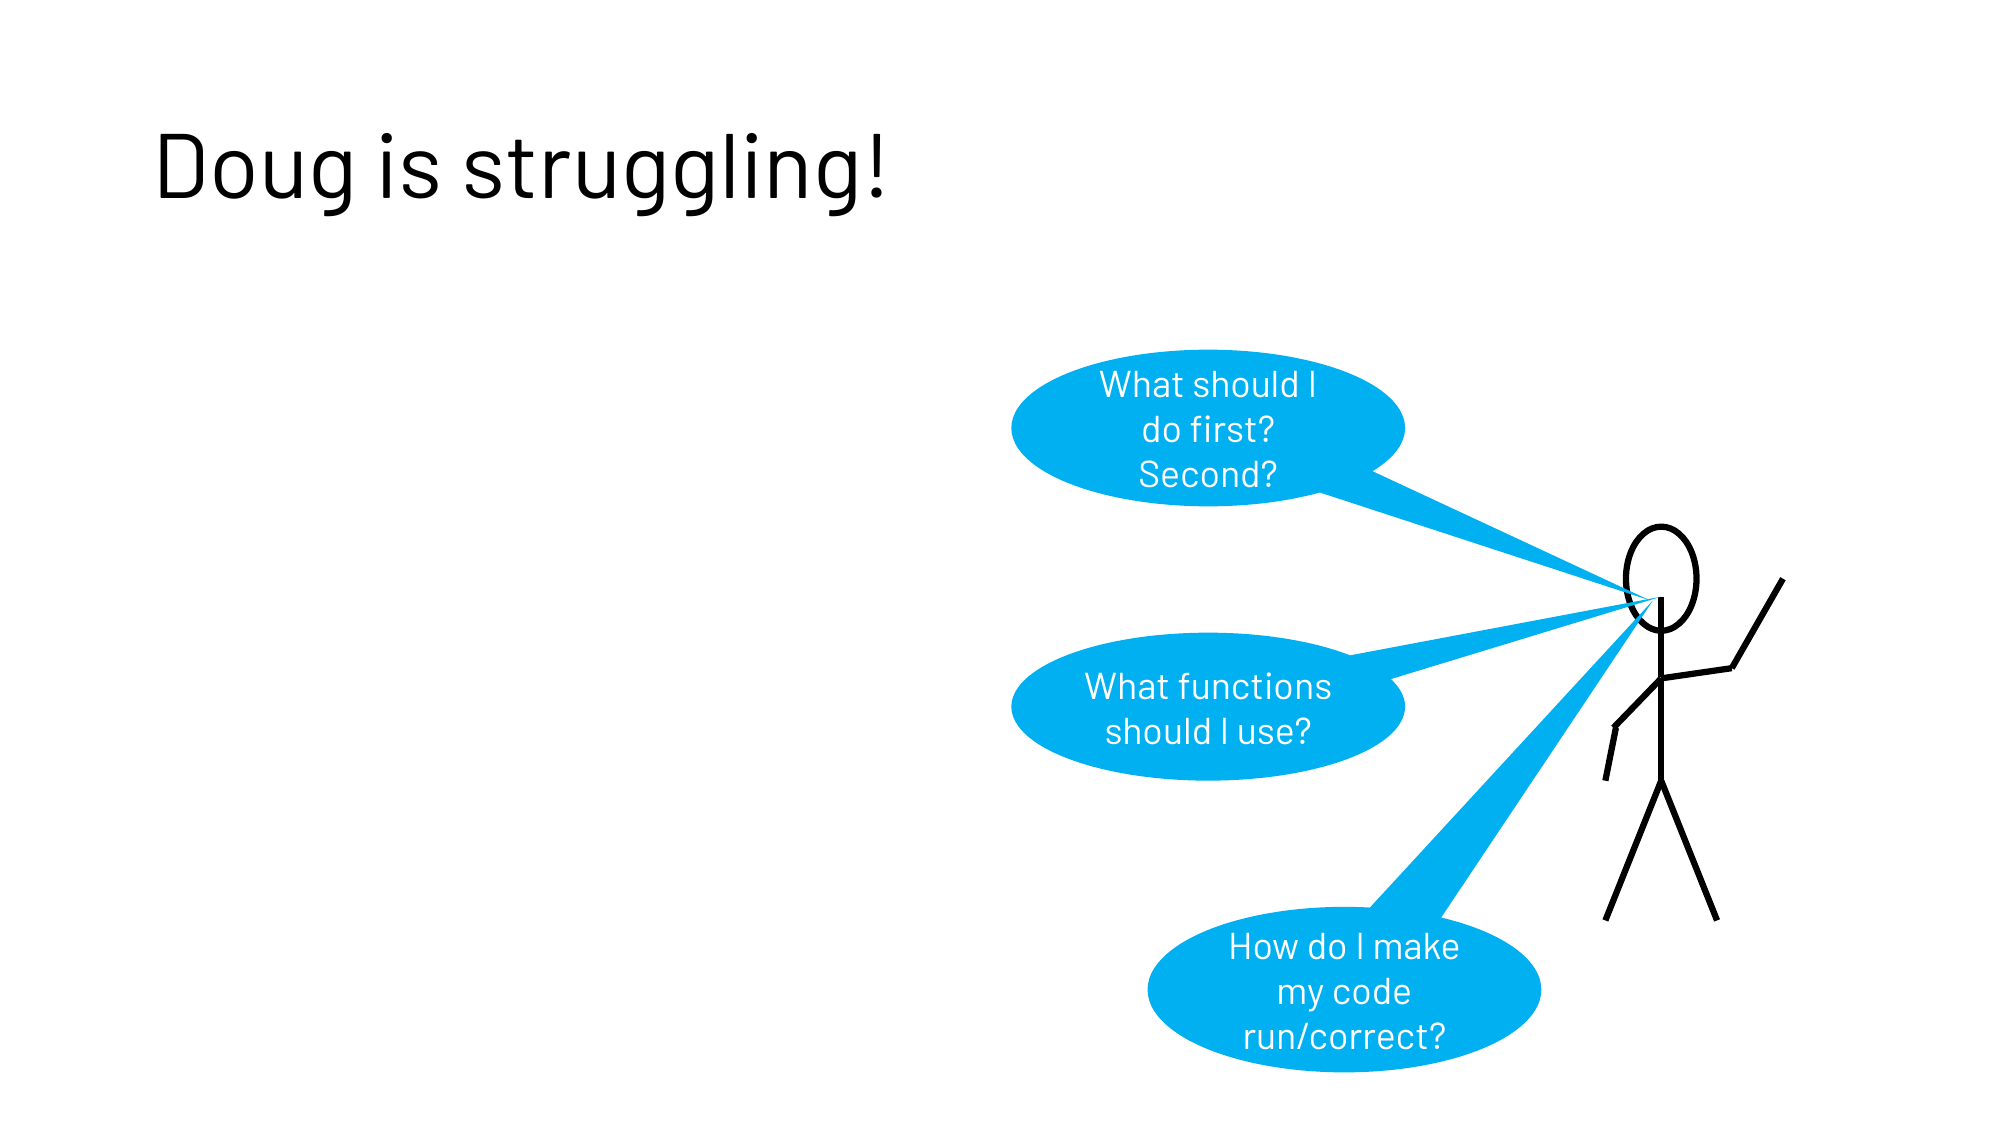

# Doug is struggling!
What should I do first? Second?

What functions should I use?
How do I make my code run/correct?